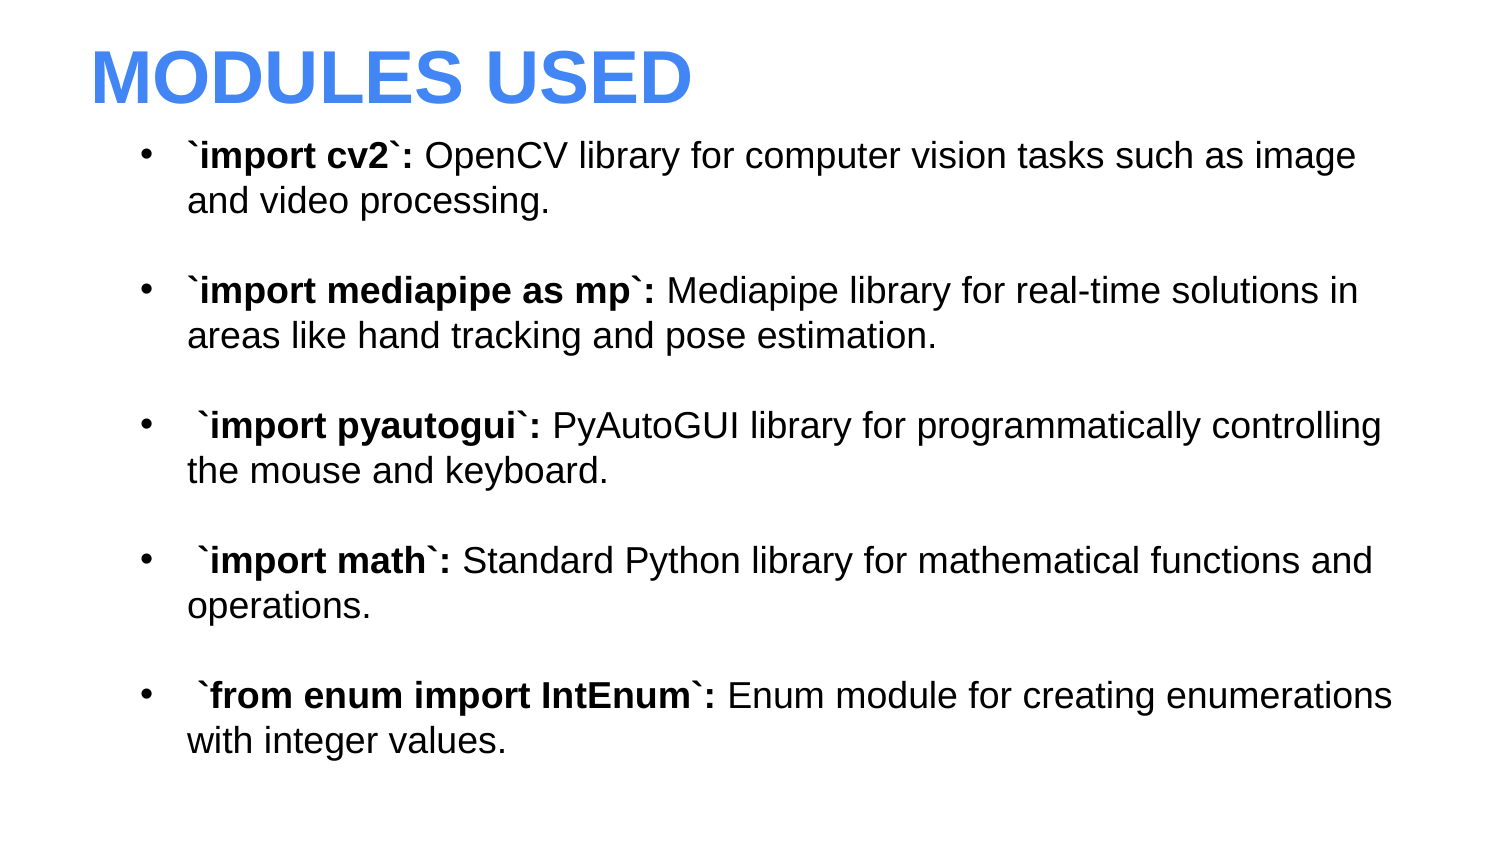

MODULES USED
`import cv2`: OpenCV library for computer vision tasks such as image and video processing.

`import mediapipe as mp`: Mediapipe library for real-time solutions in areas like hand tracking and pose estimation.

 `import pyautogui`: PyAutoGUI library for programmatically controlling the mouse and keyboard.

 `import math`: Standard Python library for mathematical functions and operations.

 `from enum import IntEnum`: Enum module for creating enumerations with integer values.